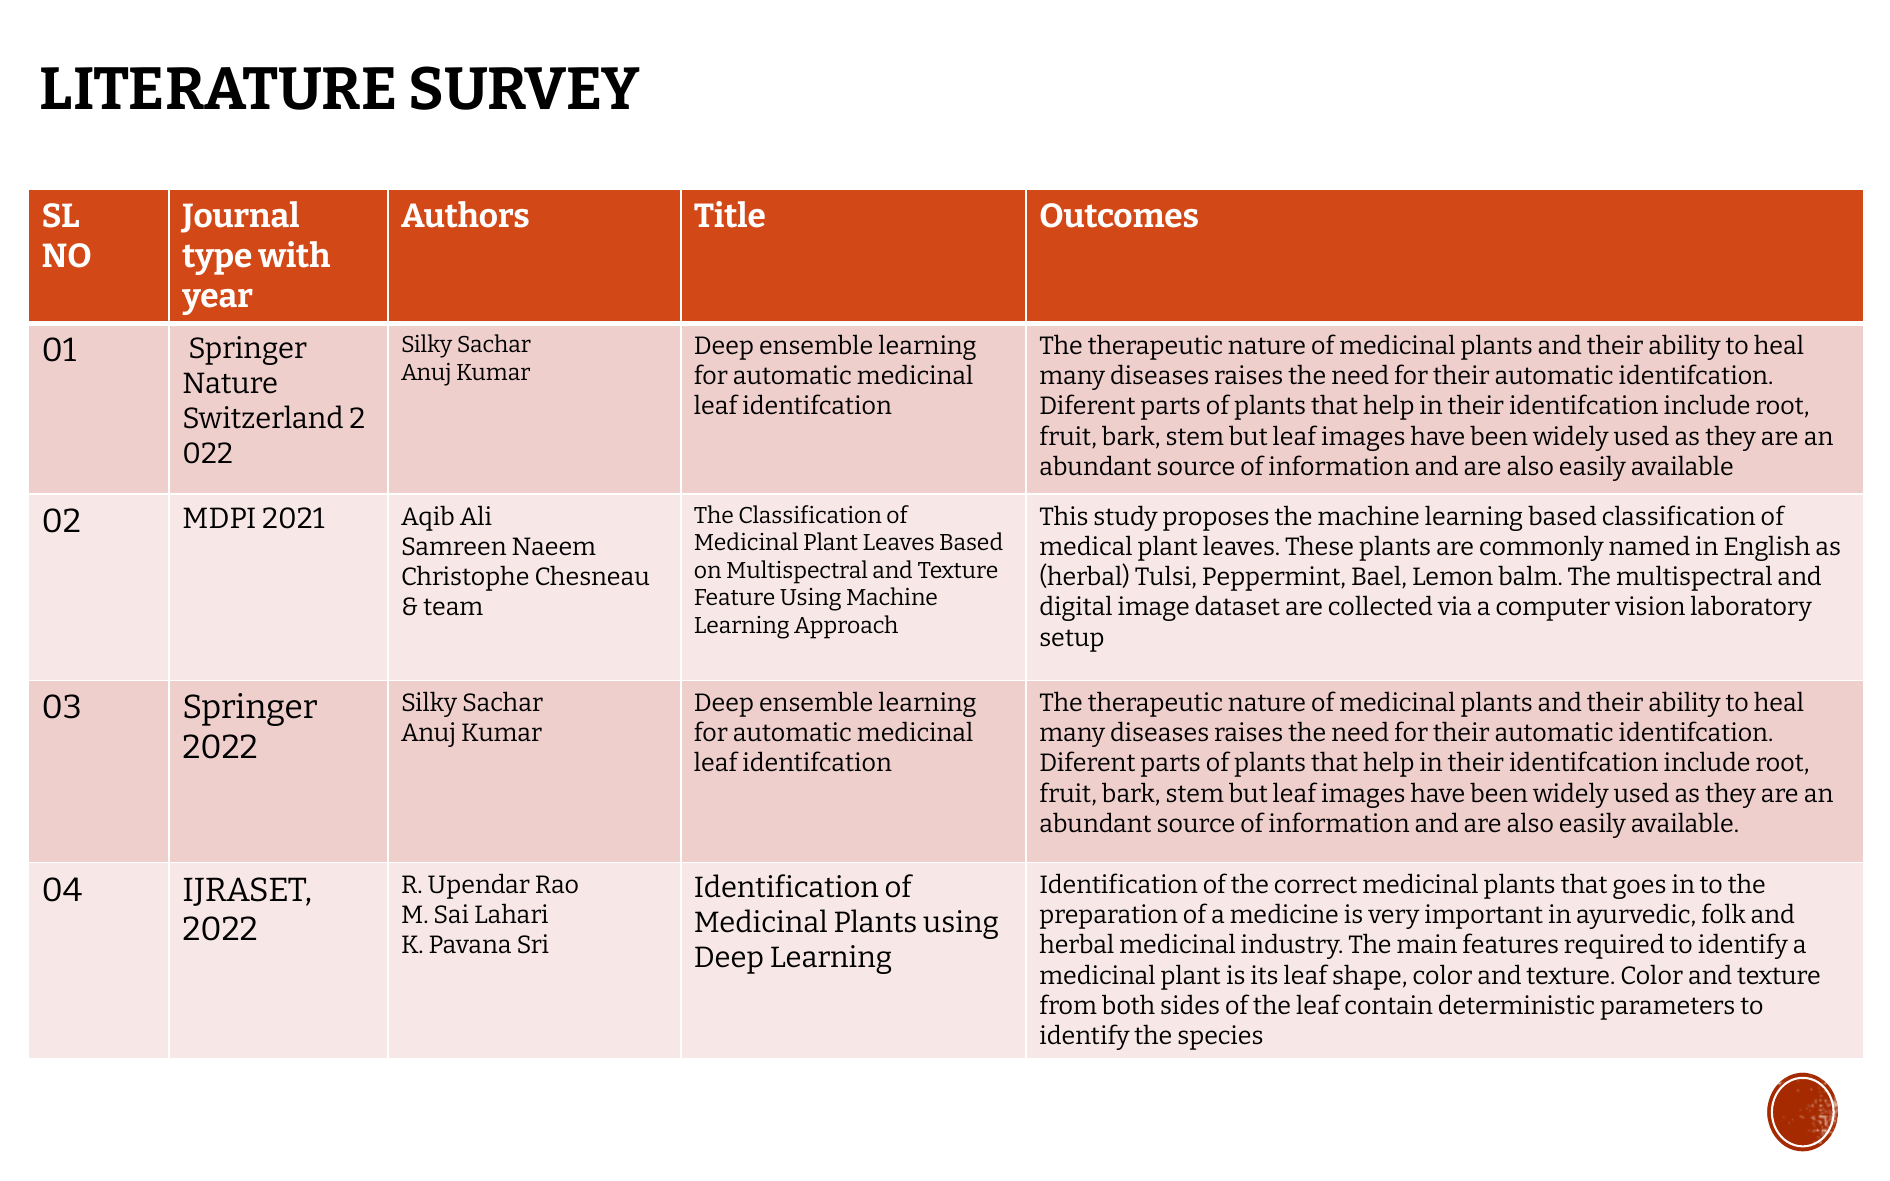

LITERATURE SURVEY
| SL NO | Journal type with year | Authors | Title | Outcomes |
| --- | --- | --- | --- | --- |
| 01 | Springer Nature Switzerland 2022 | Silky Sachar Anuj Kumar | Deep ensemble learning for automatic medicinal leaf identifcation | The therapeutic nature of medicinal plants and their ability to heal many diseases raises the need for their automatic identifcation. Diferent parts of plants that help in their identifcation include root, fruit, bark, stem but leaf images have been widely used as they are an abundant source of information and are also easily available |
| 02 | MDPI 2021 | Aqib Ali Samreen Naeem Christophe Chesneau & team | The Classification of Medicinal Plant Leaves Based on Multispectral and Texture Feature Using Machine Learning Approach | This study proposes the machine learning based classification of medical plant leaves. These plants are commonly named in English as (herbal) Tulsi, Peppermint, Bael, Lemon balm. The multispectral and digital image dataset are collected via a computer vision laboratory setup |
| 03 | Springer 2022 | Silky Sachar Anuj Kumar | Deep ensemble learning for automatic medicinal leaf identifcation | The therapeutic nature of medicinal plants and their ability to heal many diseases raises the need for their automatic identifcation. Diferent parts of plants that help in their identifcation include root, fruit, bark, stem but leaf images have been widely used as they are an abundant source of information and are also easily available. |
| 04 | IJRASET, 2022 | R. Upendar Rao M. Sai Lahari K. Pavana Sri | Identification of Medicinal Plants using Deep Learning | Identification of the correct medicinal plants that goes in to the preparation of a medicine is very important in ayurvedic, folk and herbal medicinal industry. The main features required to identify a medicinal plant is its leaf shape, color and texture. Color and texture from both sides of the leaf contain deterministic parameters to identify the species |